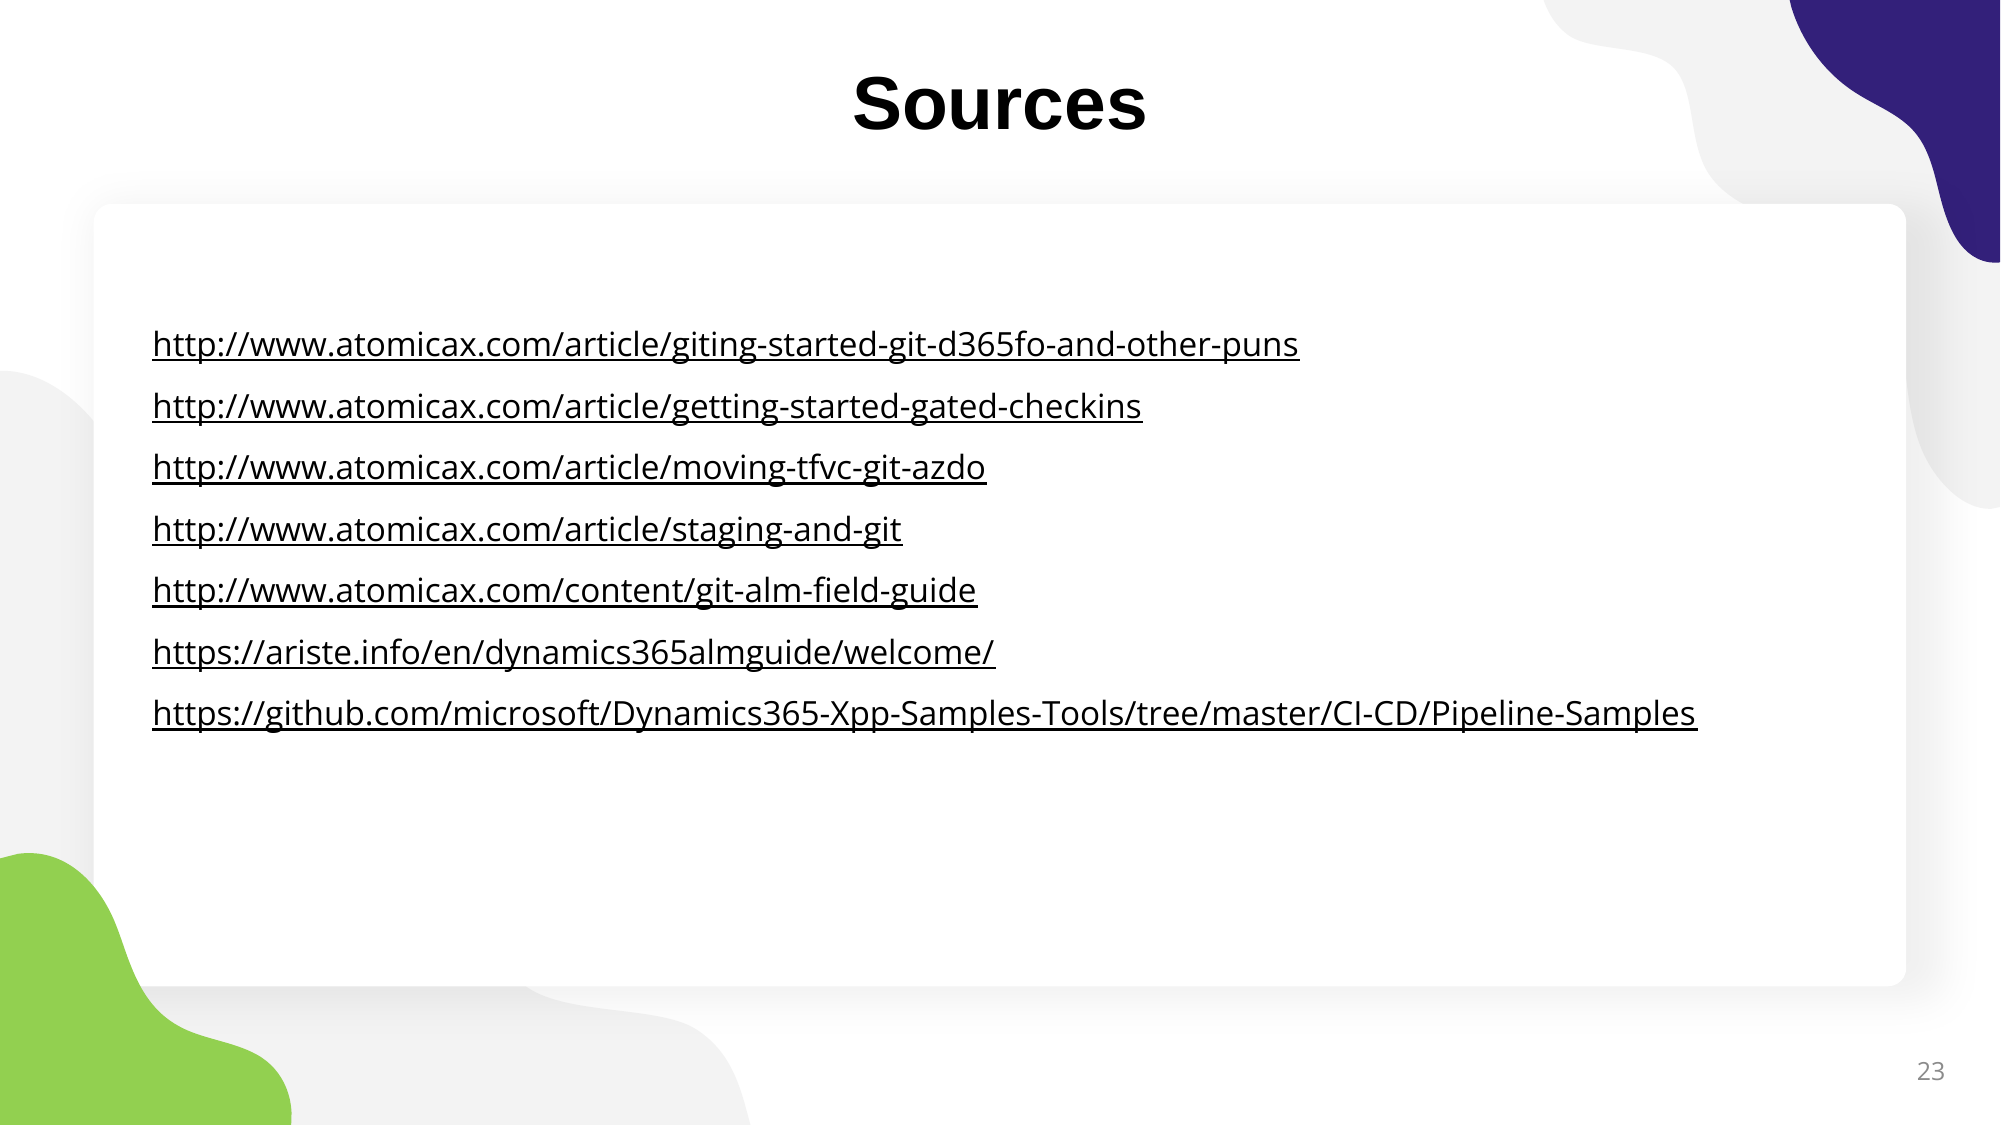

# Sources

http://www.atomicax.com/article/giting-started-git-d365fo-and-other-puns
http://www.atomicax.com/article/getting-started-gated-checkins
http://www.atomicax.com/article/moving-tfvc-git-azdo
http://www.atomicax.com/article/staging-and-git
http://www.atomicax.com/content/git-alm-field-guide
https://ariste.info/en/dynamics365almguide/welcome/
https://github.com/microsoft/Dynamics365-Xpp-Samples-Tools/tree/master/CI-CD/Pipeline-Samples

23